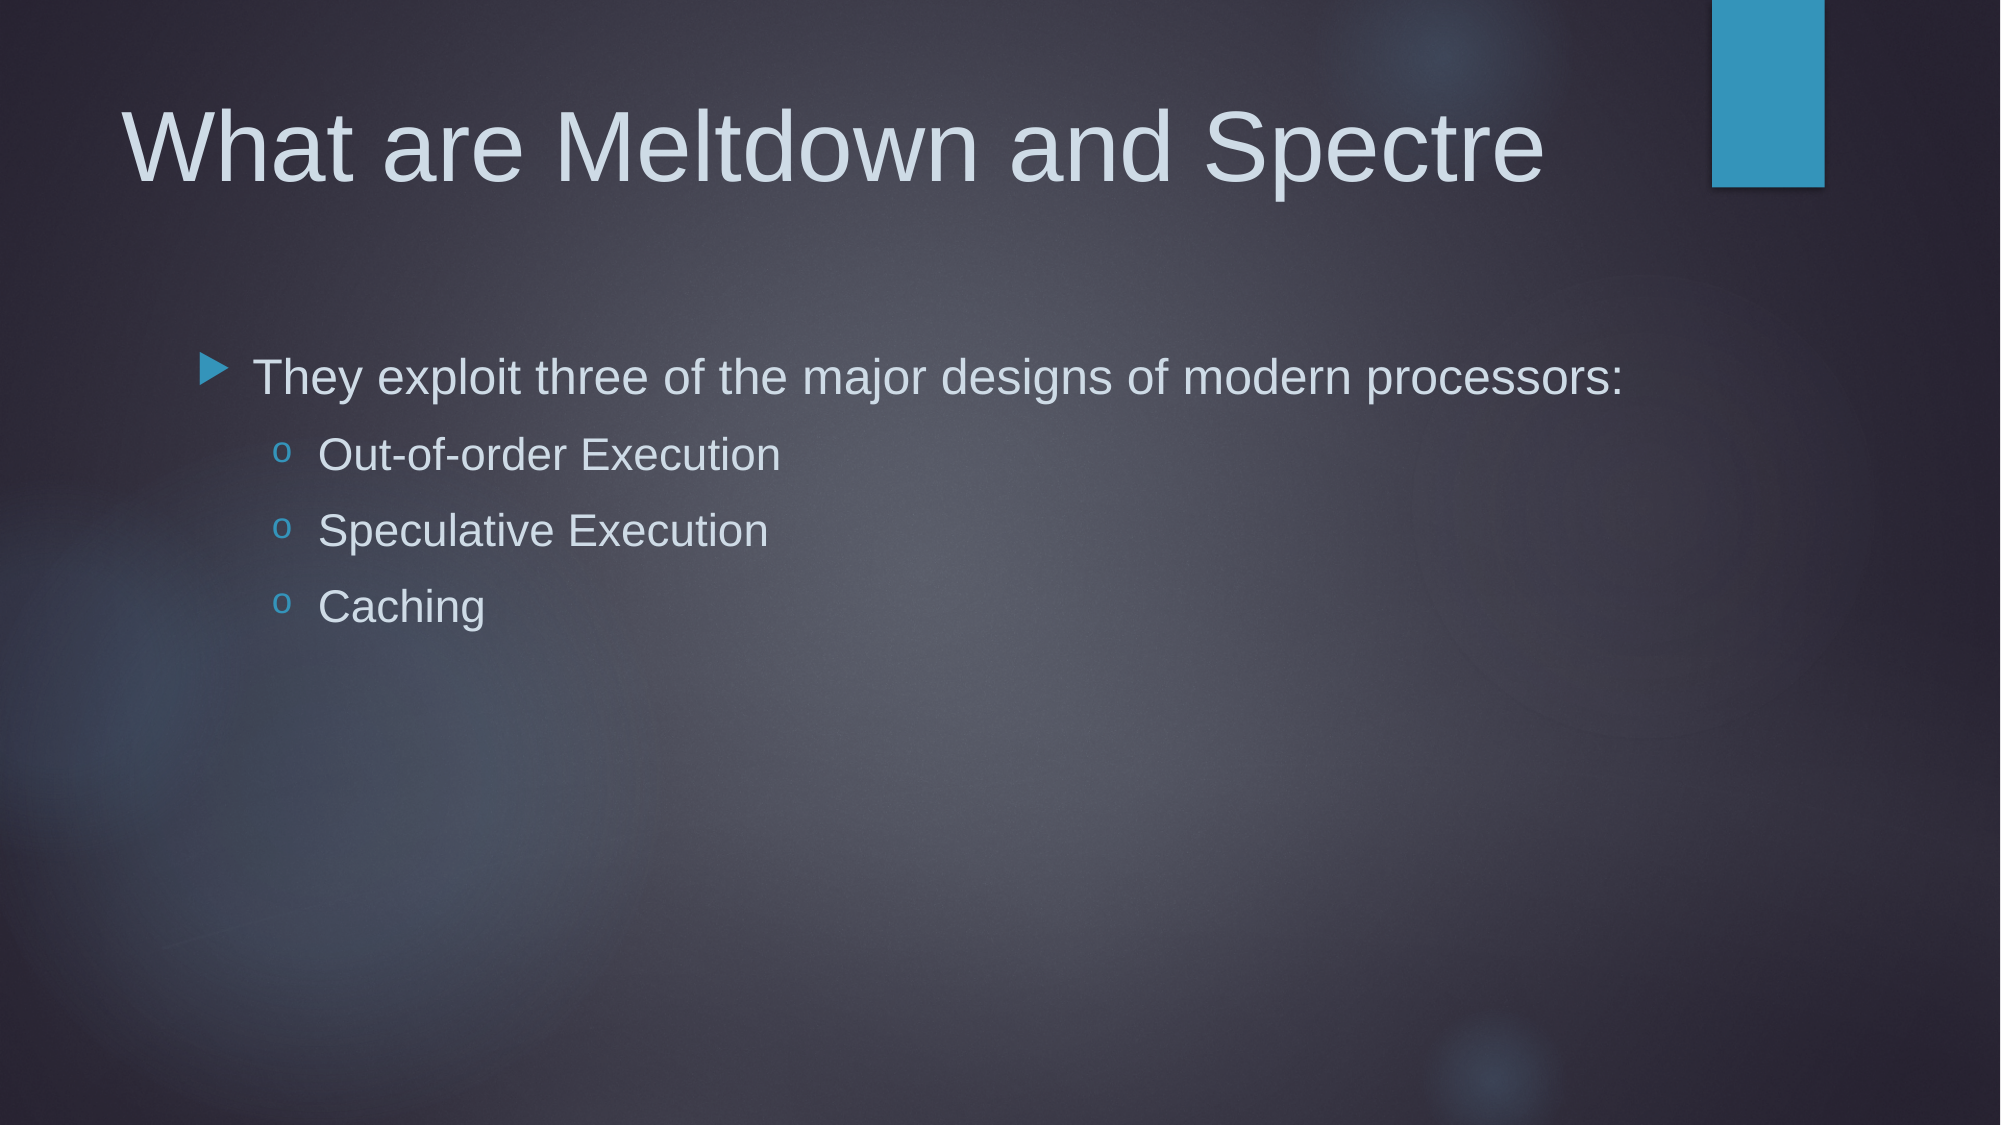

# What are Meltdown and Spectre
They exploit three of the major designs of modern processors:
Out-of-order Execution
Speculative Execution
Caching